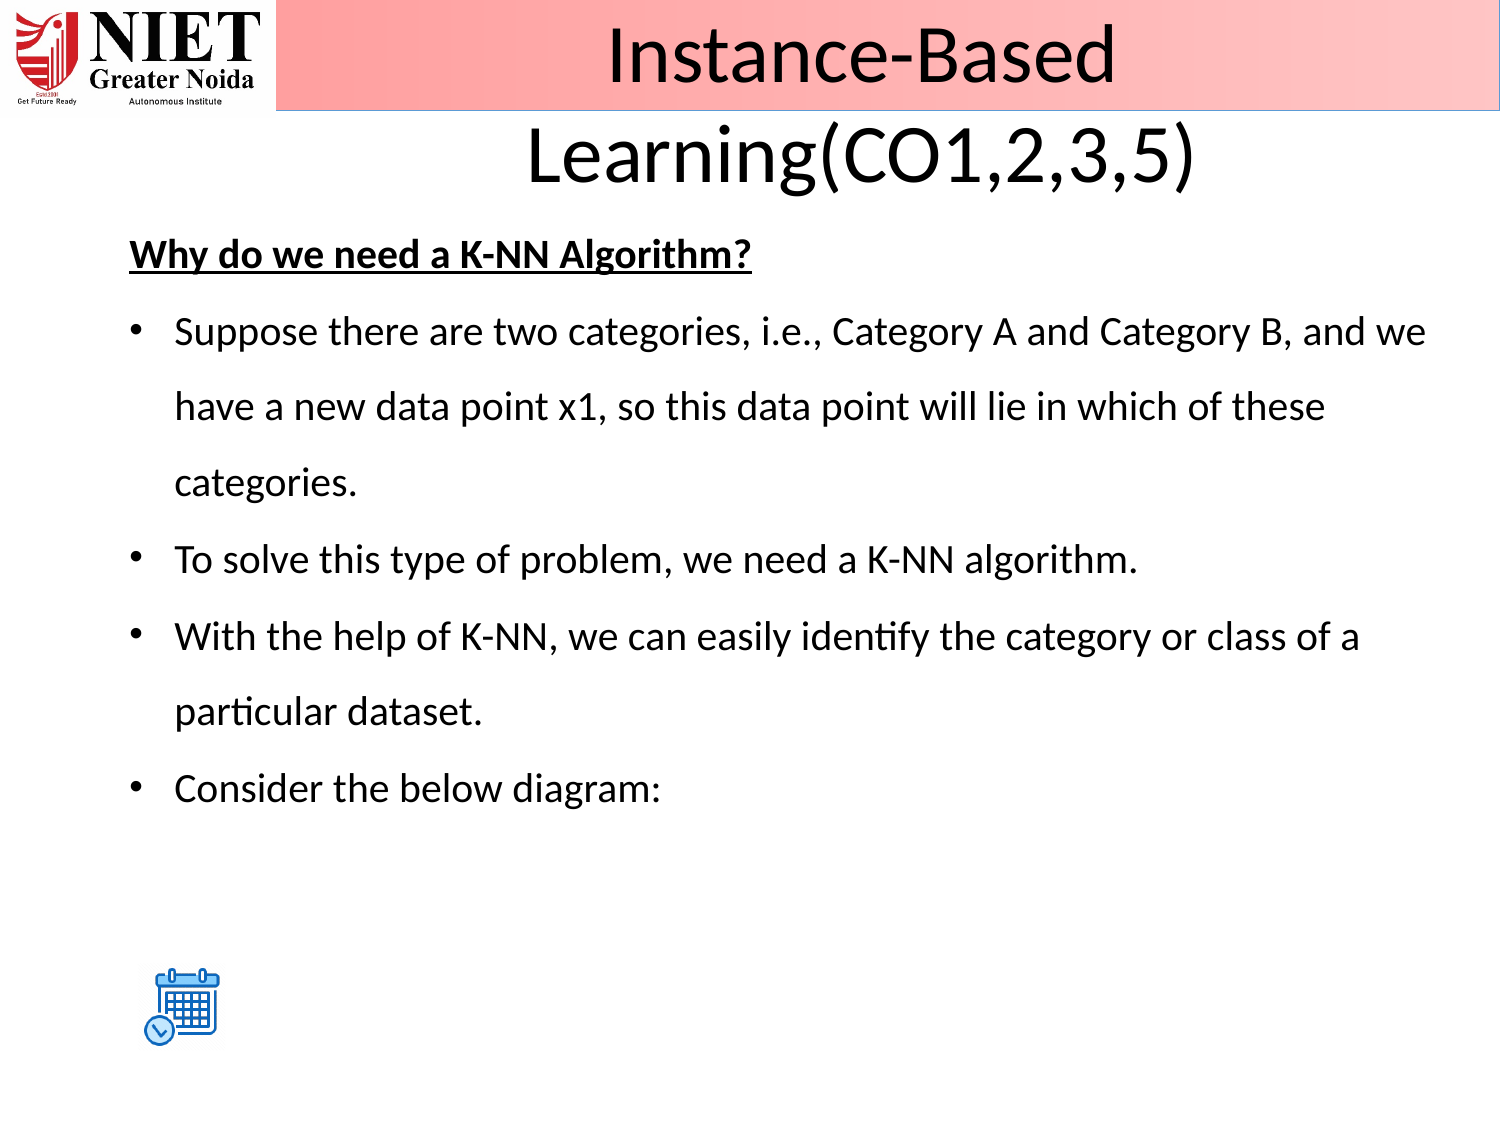

01/07/24
Unit 3
32
Instance-Based Learning(CO1,2,3,5)
Why do we need a K-NN Algorithm?
Suppose there are two categories, i.e., Category A and Category B, and we have a new data point x1, so this data point will lie in which of these categories.
To solve this type of problem, we need a K-NN algorithm.
With the help of K-NN, we can easily identify the category or class of a particular dataset.
Consider the below diagram: